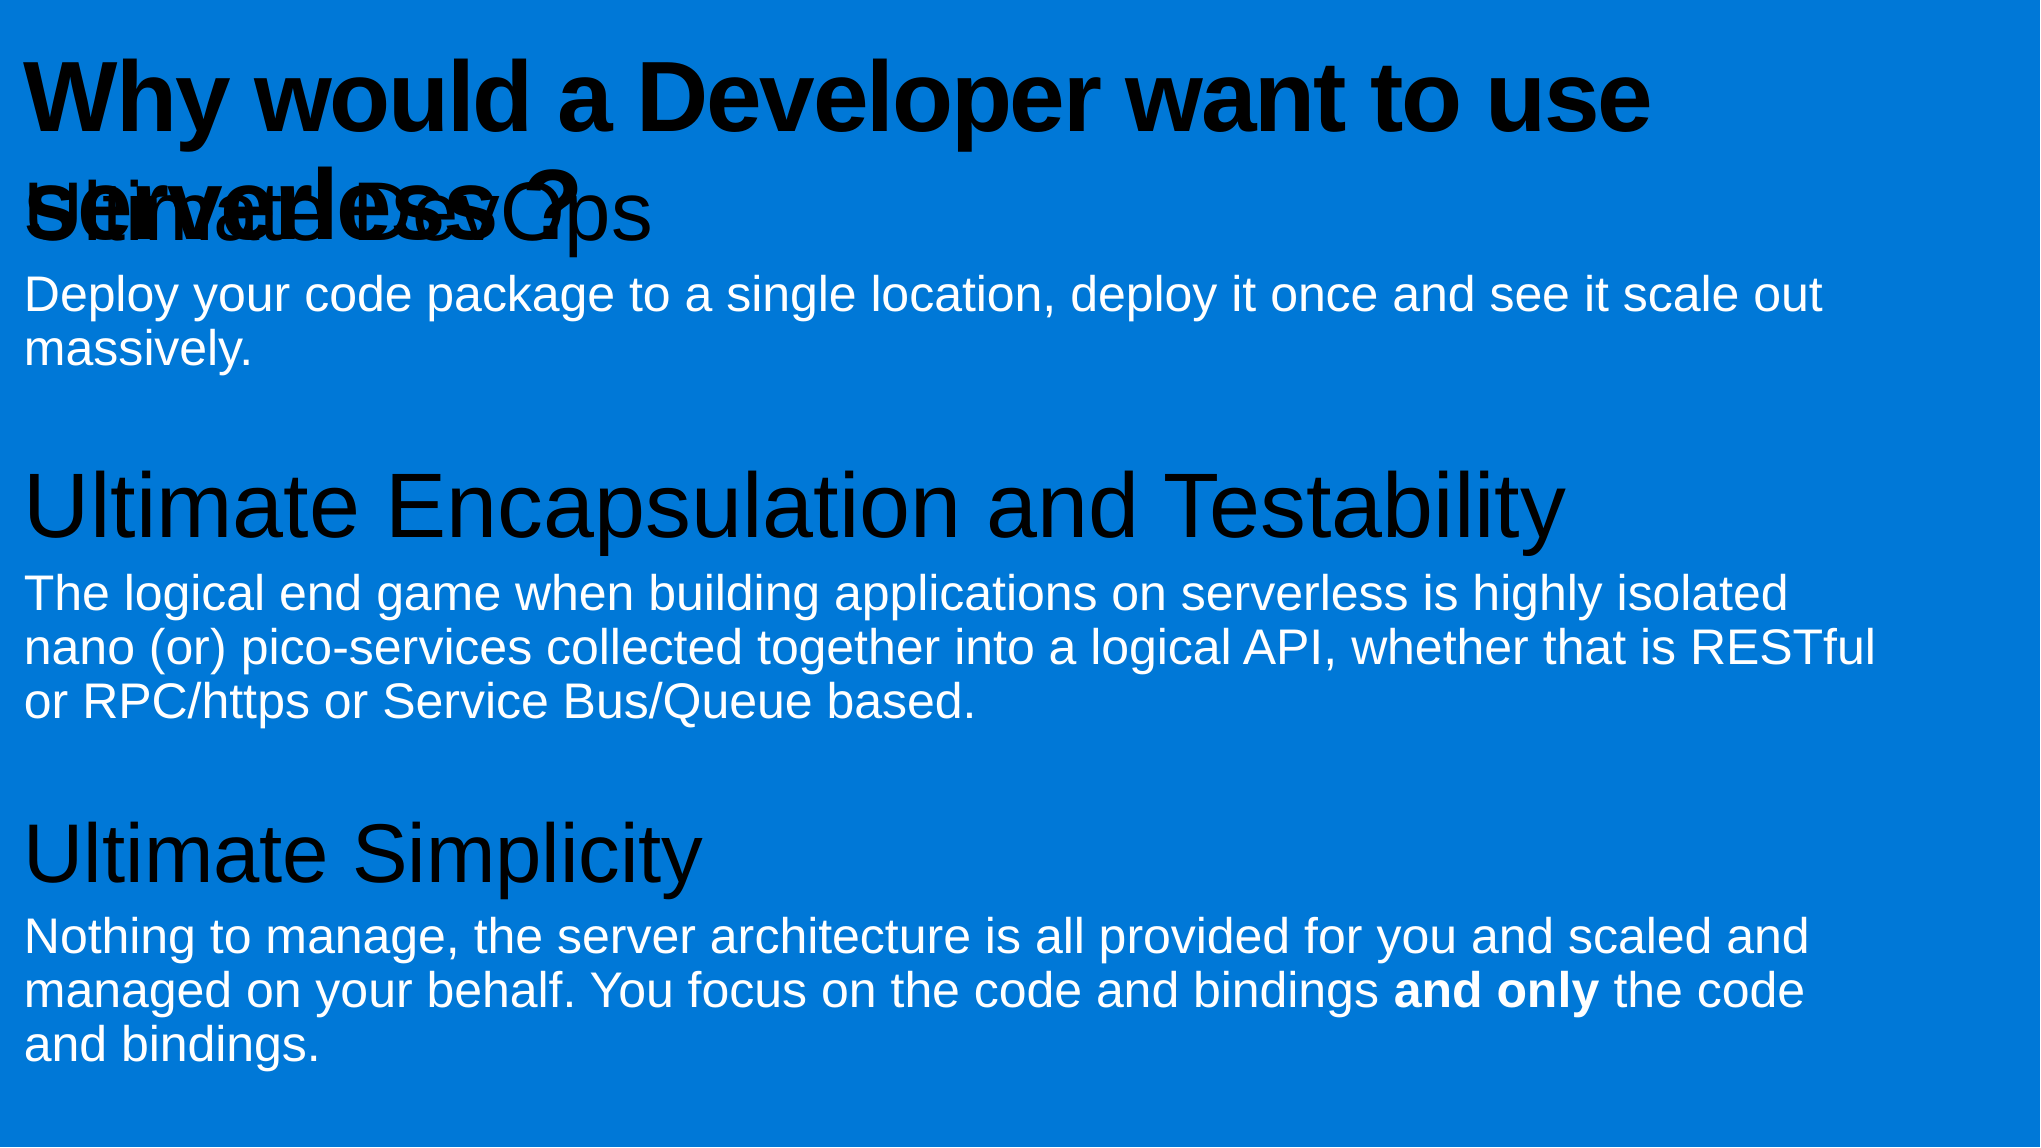

Why would a Developer want to use serverless ?
Ultimate DevOps
Deploy your code package to a single location, deploy it once and see it scale out massively.

Ultimate Encapsulation and Testability
The logical end game when building applications on serverless is highly isolated nano (or) pico-services collected together into a logical API, whether that is RESTful or RPC/https or Service Bus/Queue based.

Ultimate Simplicity
Nothing to manage, the server architecture is all provided for you and scaled and managed on your behalf. You focus on the code and bindings and only the code and bindings.